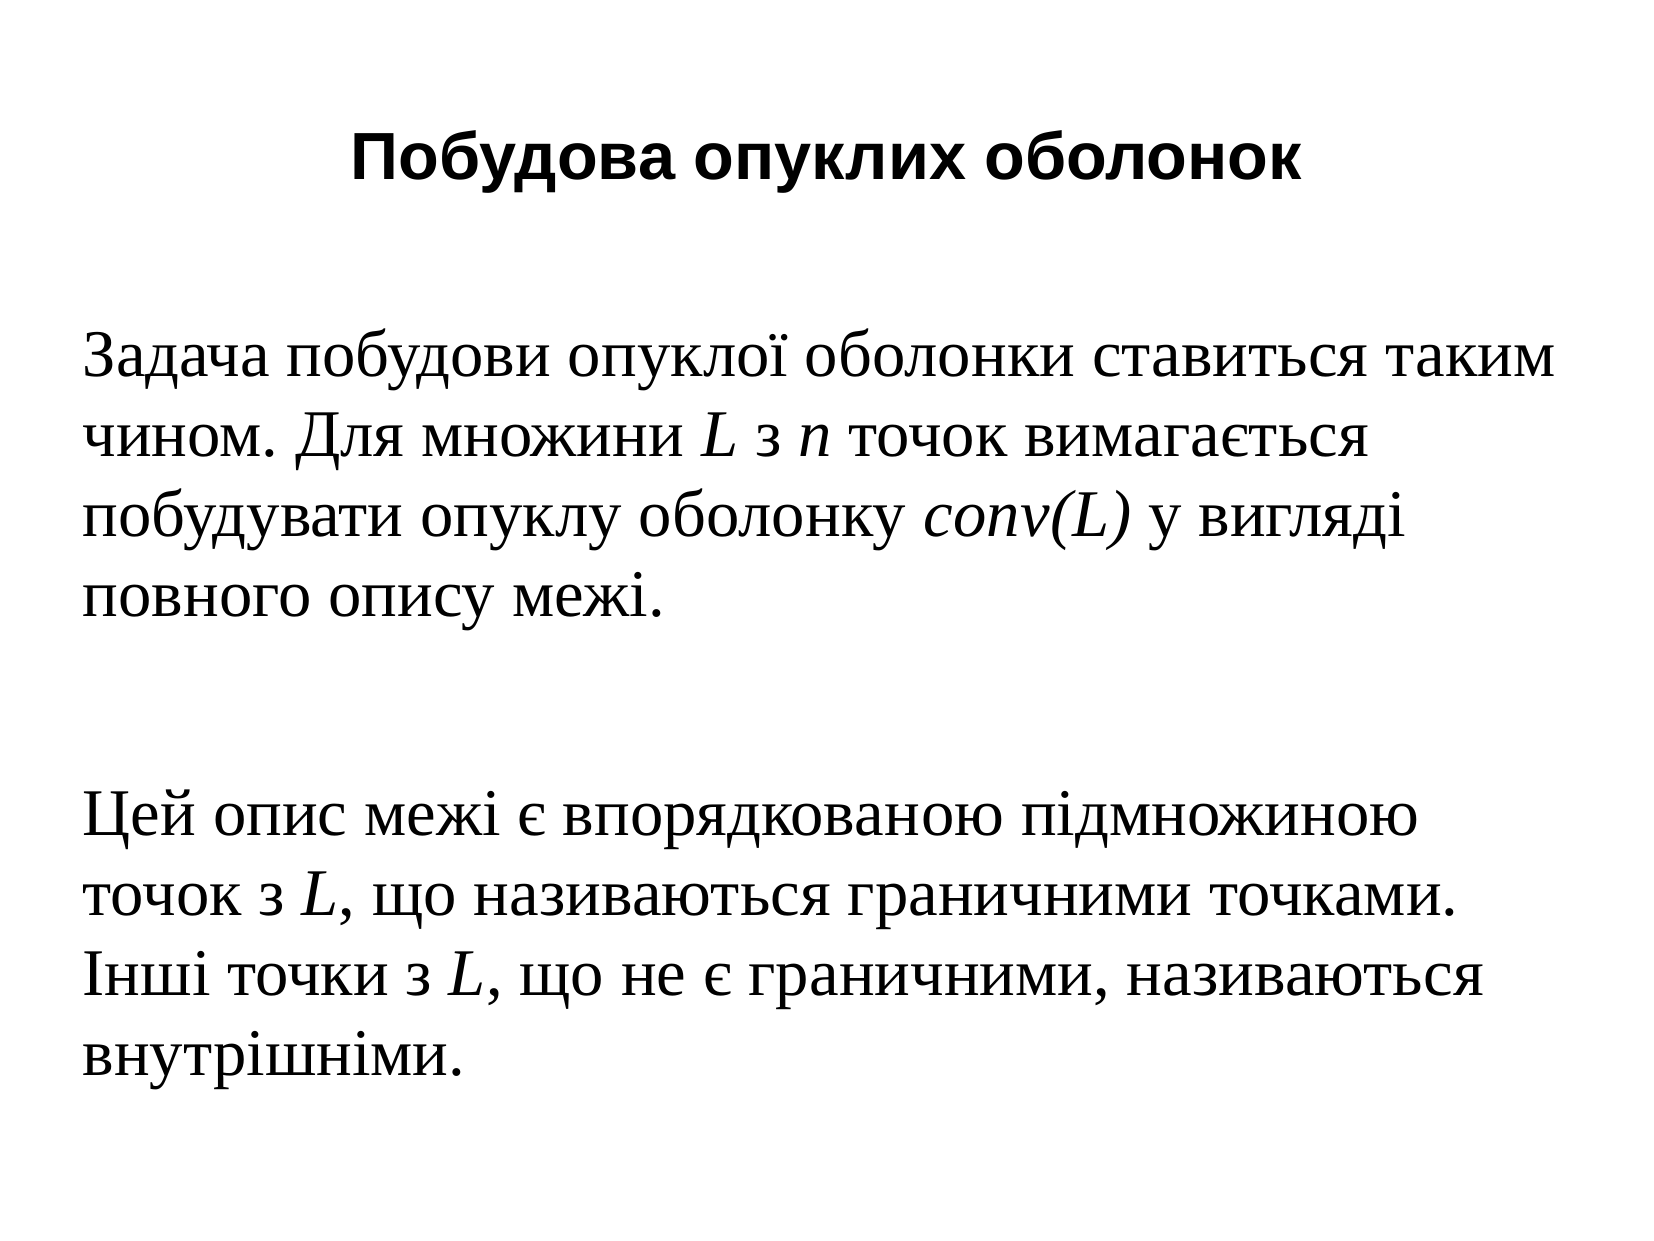

Побудова опуклих оболонок
Задача побудови опуклої оболонки ставиться таким чином. Для множини L з n точок вимагається побудувати опуклу оболонку conv(L) у вигляді повного опису межі.

Цей опис межі є впорядкованою підмножиною точок з L, що називаються граничними точками. Інші точки з L, що не є граничними, називаються внутрішніми.